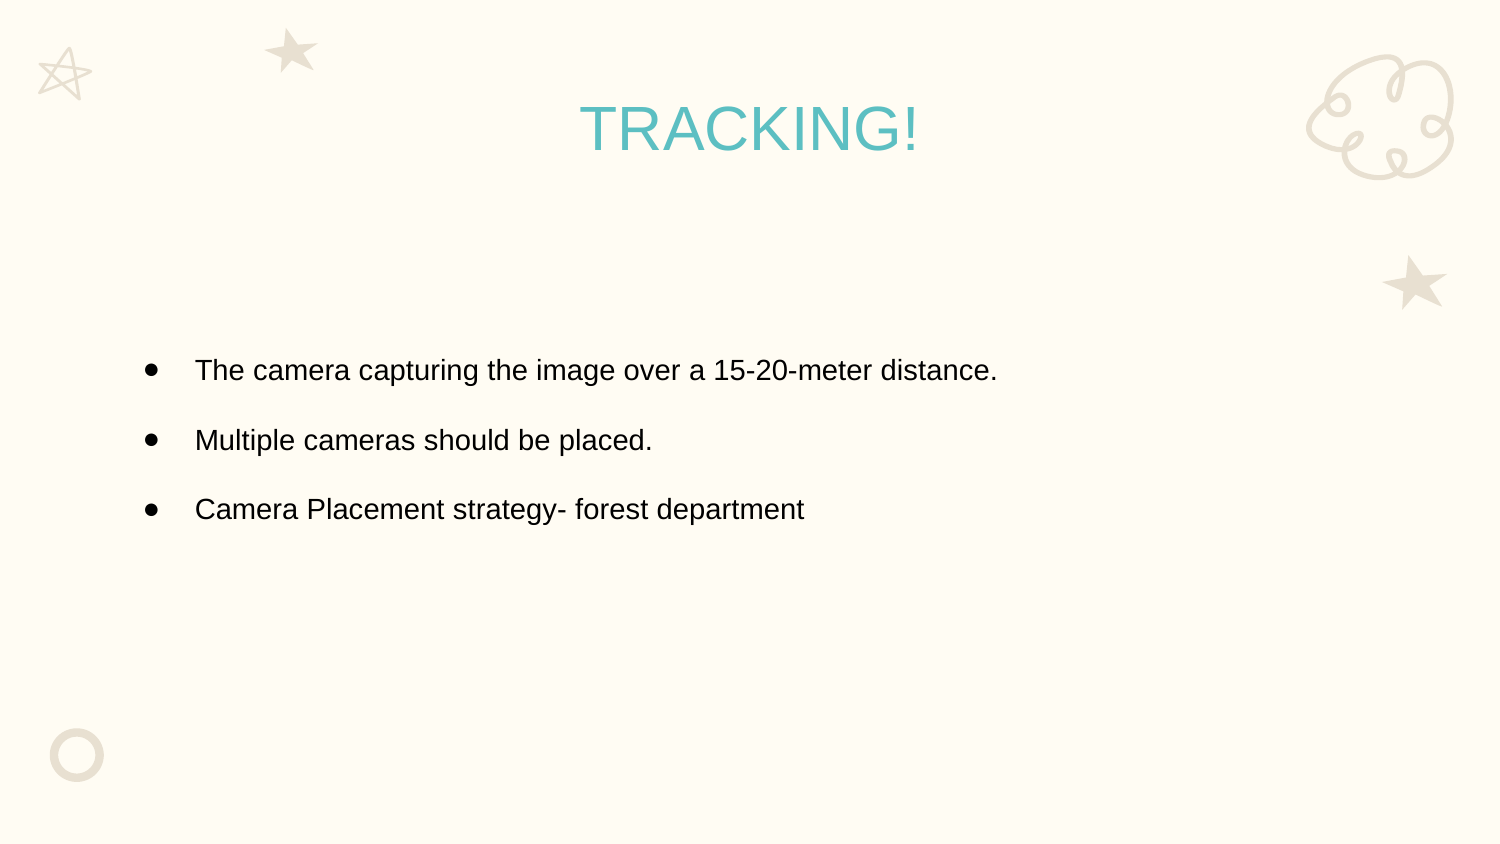

# TRACKING!
The camera capturing the image over a 15-20-meter distance.

Multiple cameras should be placed.

Camera Placement strategy- forest department